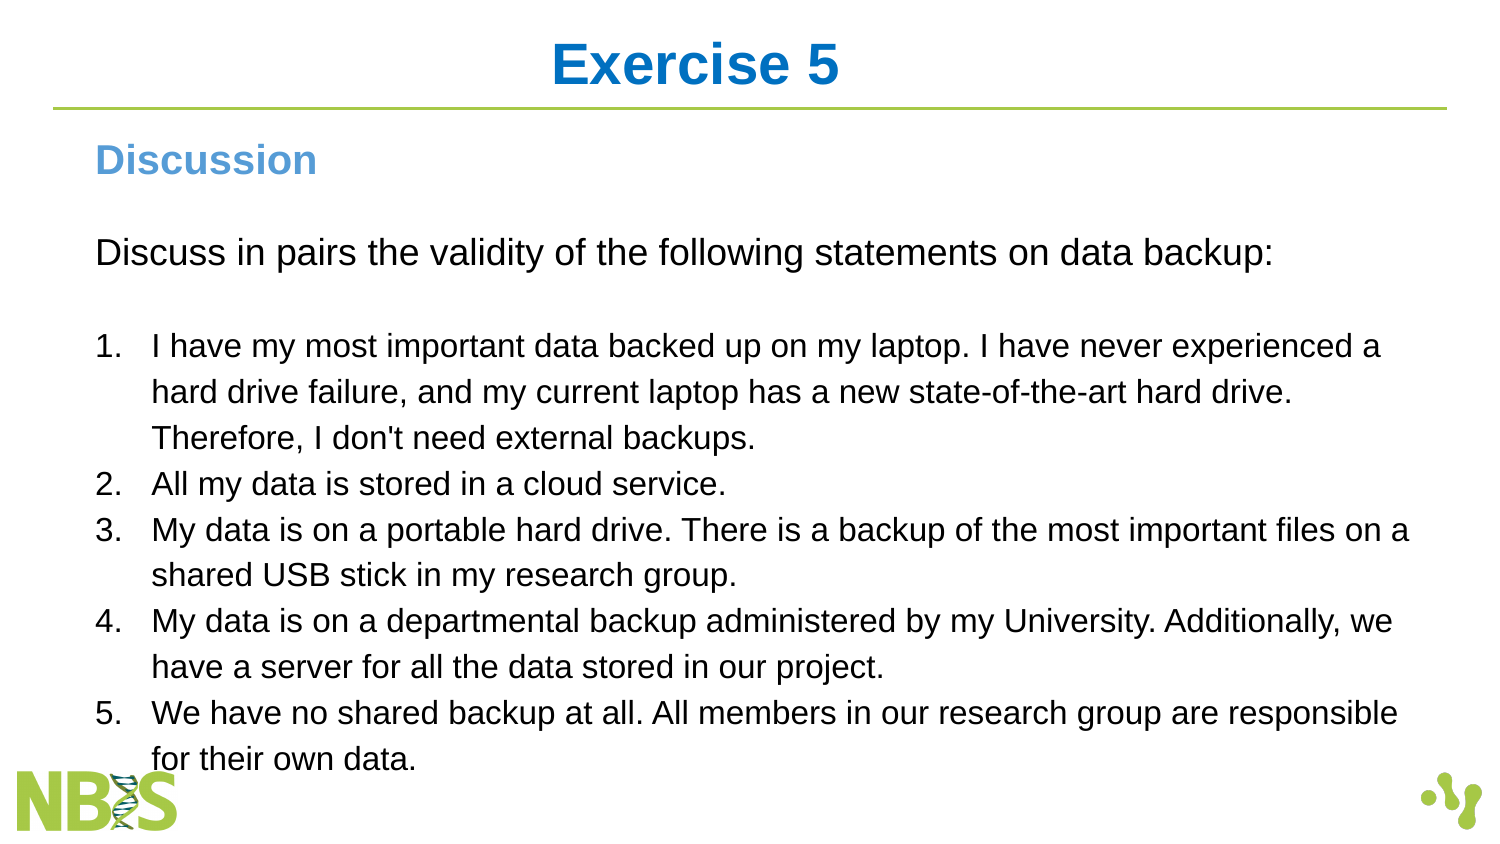

Exercise 5
Discussion

Discuss in pairs the validity of the following statements on data backup:

I have my most important data backed up on my laptop. I have never experienced a hard drive failure, and my current laptop has a new state-of-the-art hard drive. Therefore, I don't need external backups.
All my data is stored in a cloud service.
My data is on a portable hard drive. There is a backup of the most important files on a shared USB stick in my research group.
My data is on a departmental backup administered by my University. Additionally, we have a server for all the data stored in our project.
We have no shared backup at all. All members in our research group are responsible for their own data.